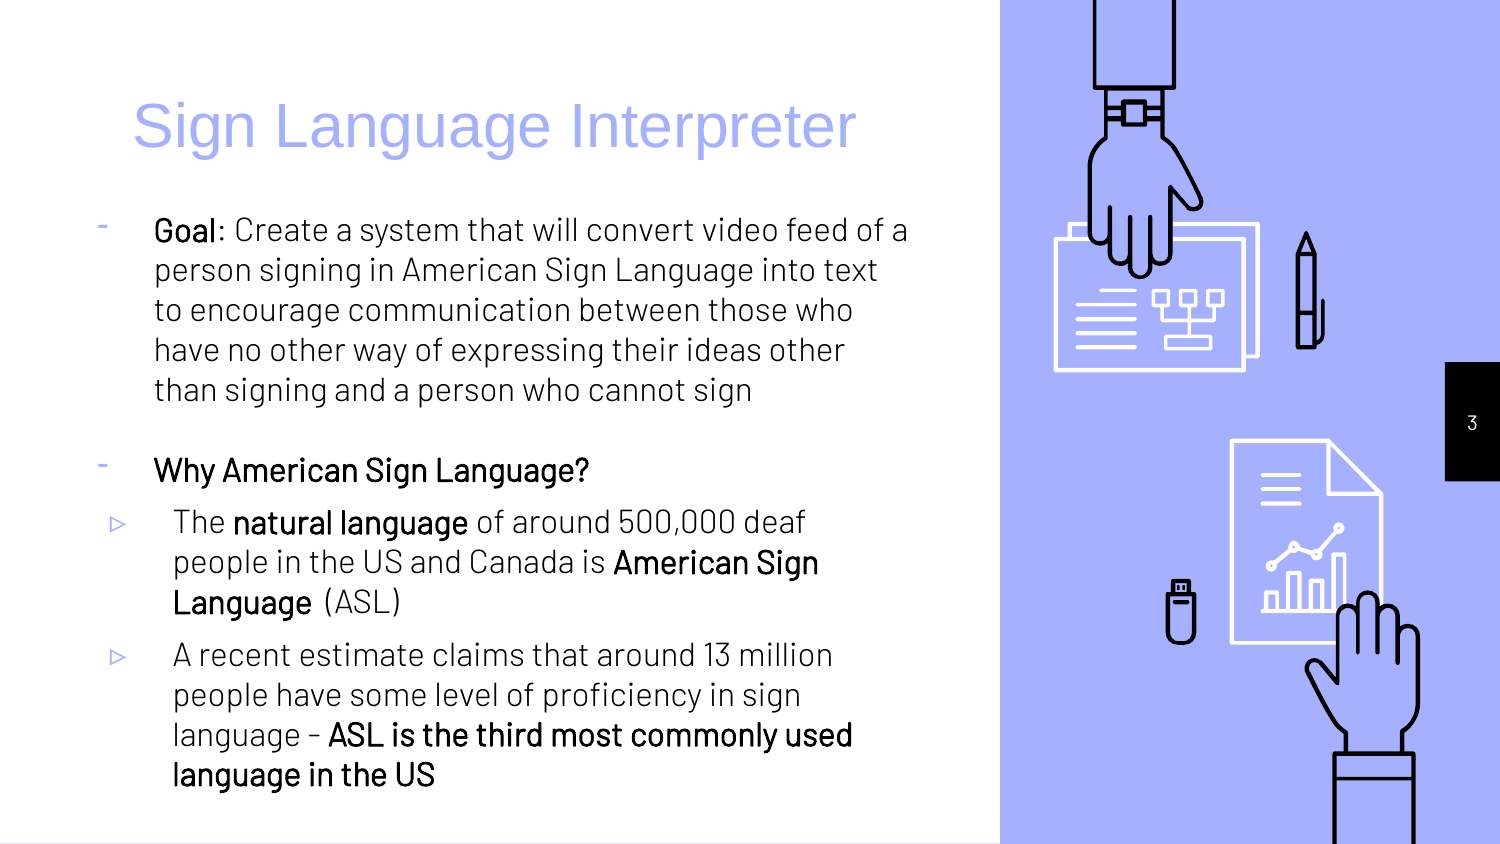

# Sign Language Interpreter
Goal: Create a system that will convert video feed of a person signing in American Sign Language into text to encourage communication between those who have no other way of expressing their ideas other than signing and a person who cannot sign

Why American Sign Language?
The natural language of around 500,000 deaf people in the US and Canada is American Sign Language  (ASL)
A recent estimate claims that around 13 million people have some level of proficiency in sign language - ASL is the third most commonly used language in the US

3